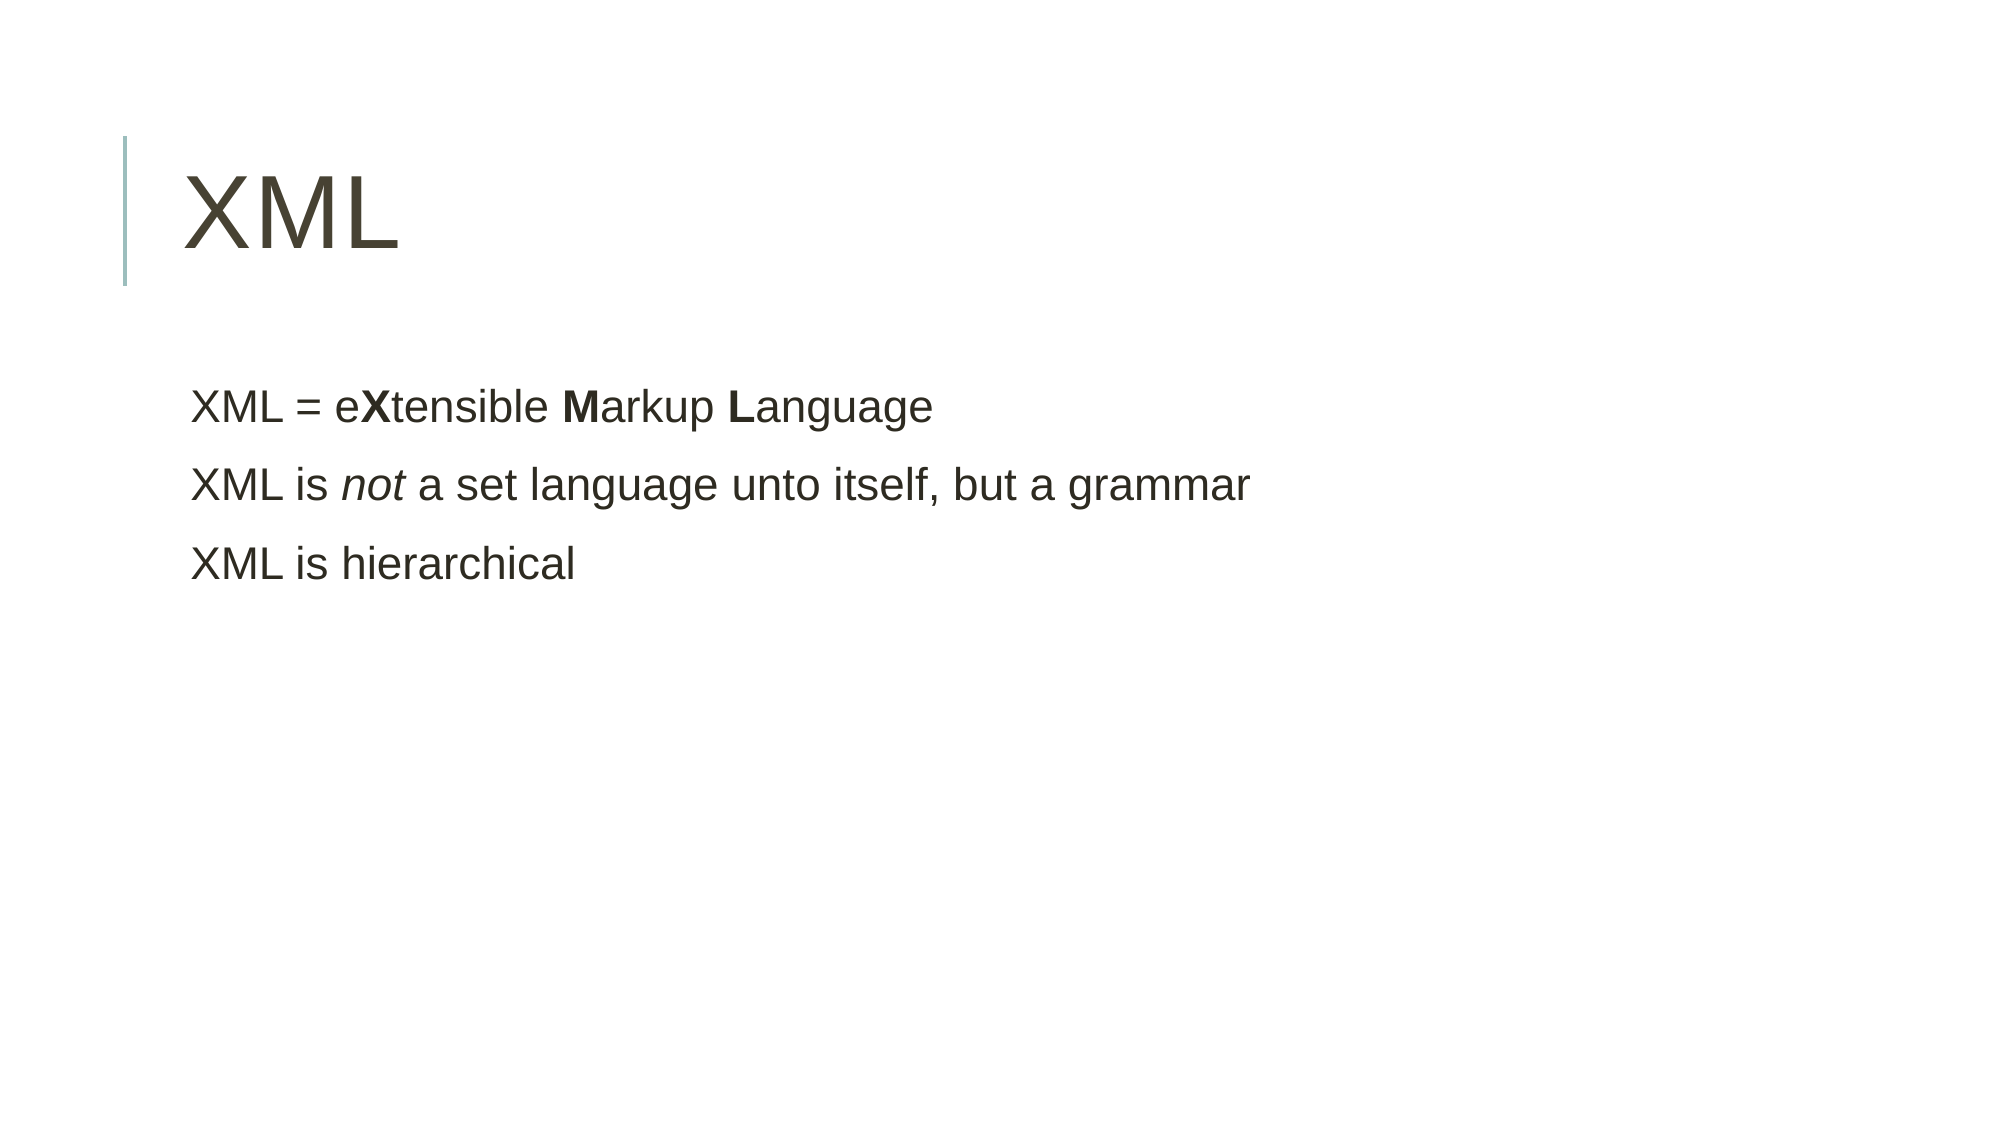

# XML
XML = eXtensible Markup Language
XML is not a set language unto itself, but a grammar
XML is hierarchical